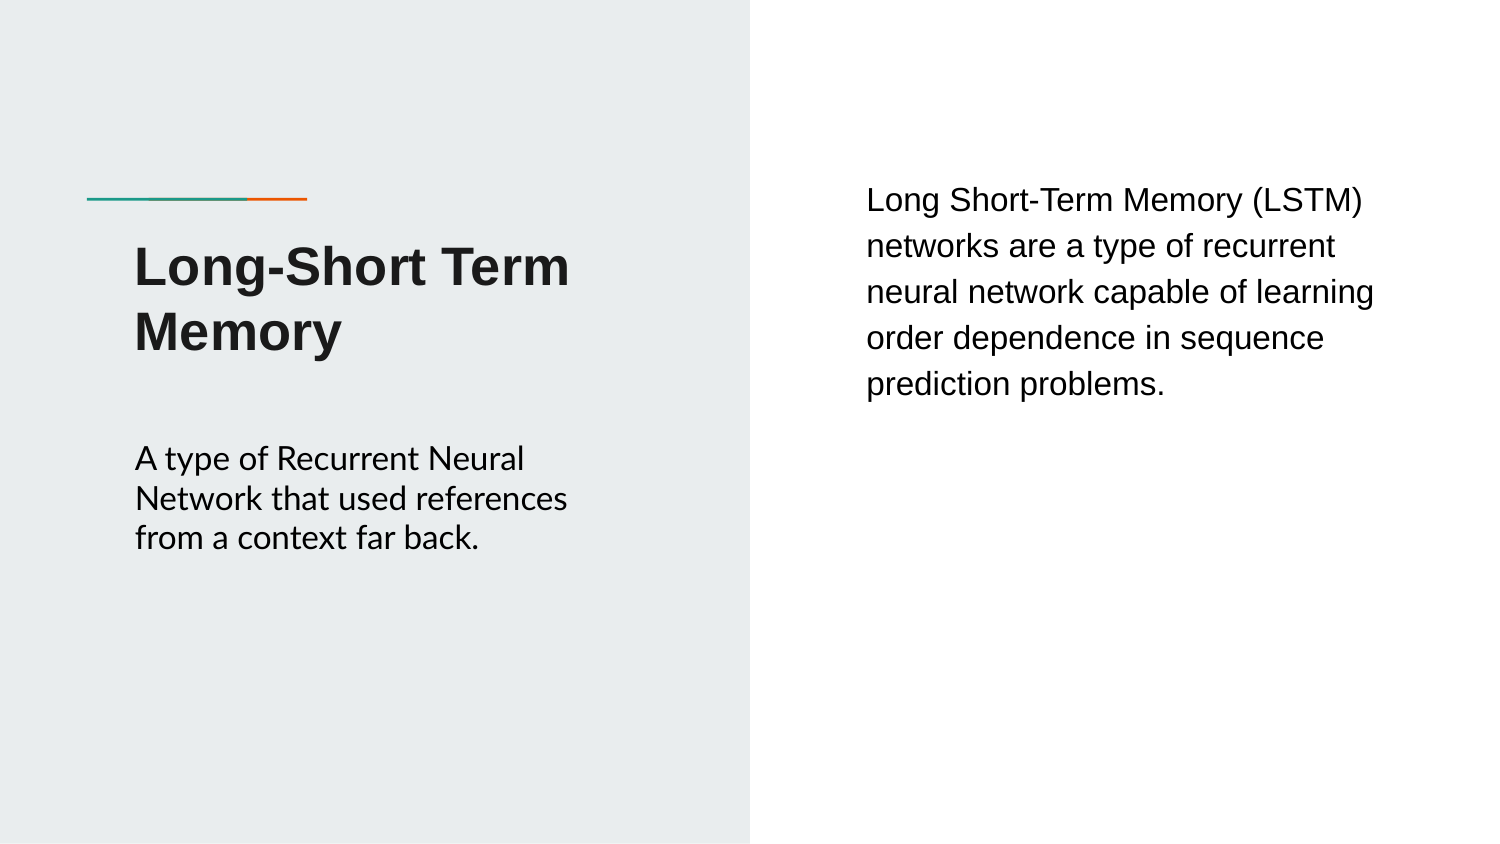

Long Short-Term Memory (LSTM) networks are a type of recurrent neural network capable of learning order dependence in sequence prediction problems.
# Long-Short Term Memory
A type of Recurrent Neural Network that used references from a context far back.